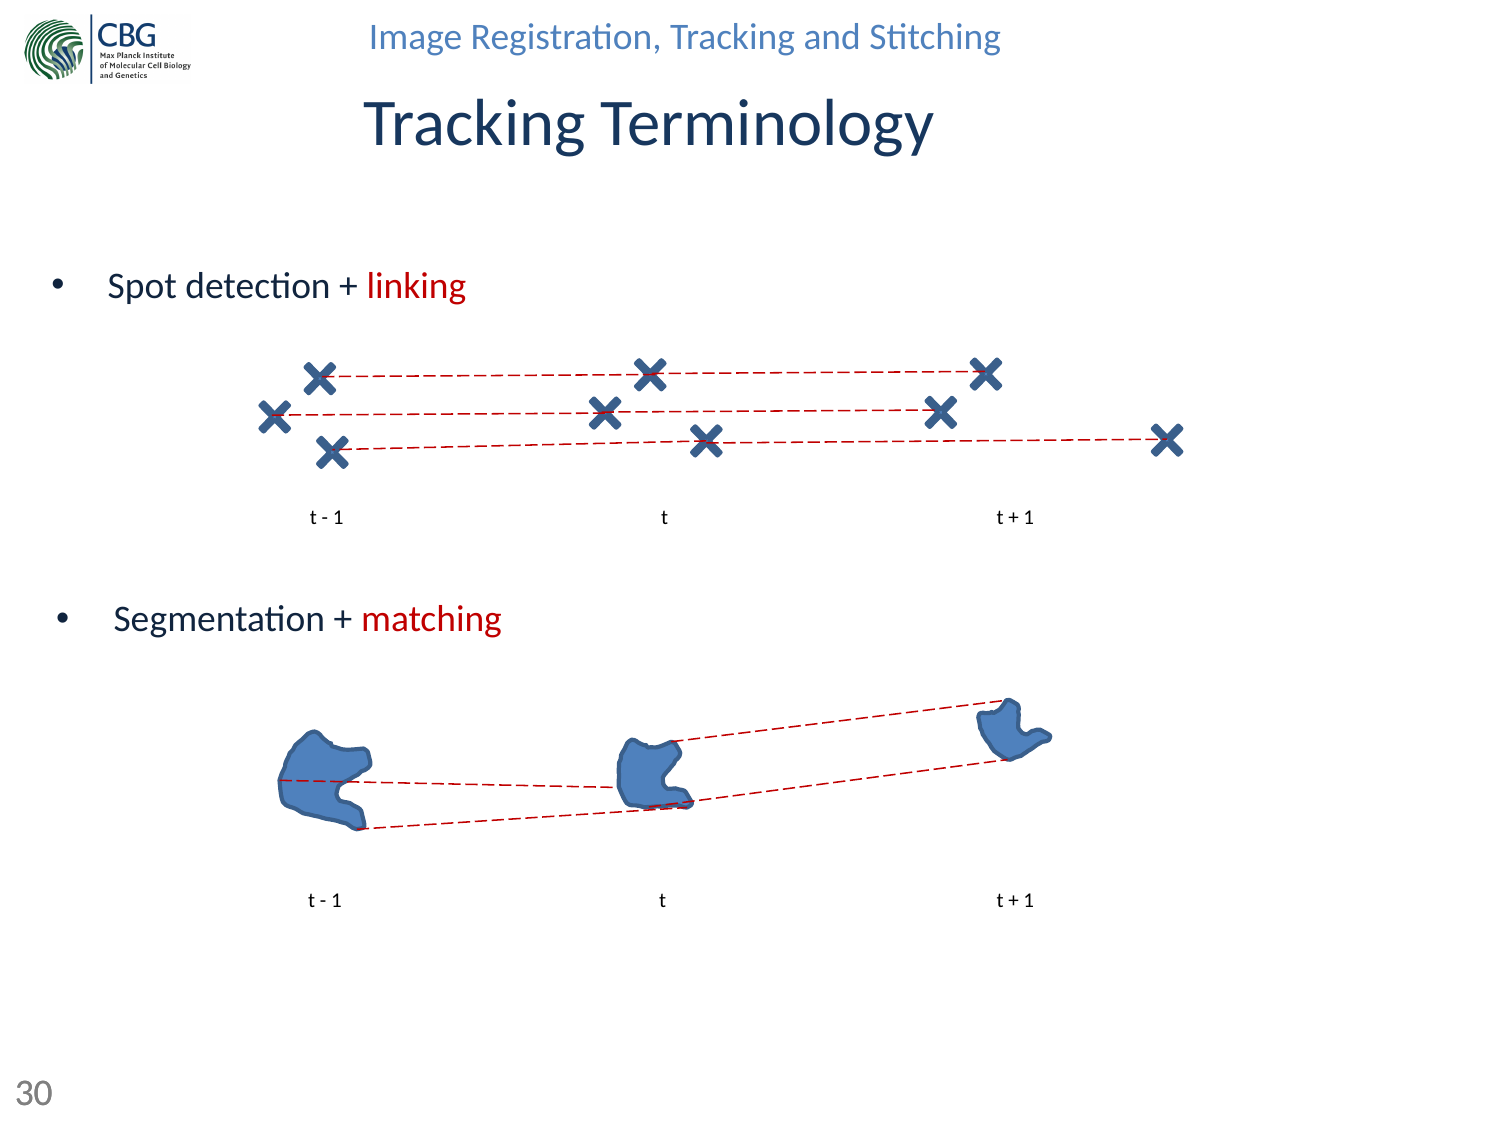

# Tracking Terminology
Spot detection + linking

t - 1
t
t + 1
Segmentation + matching

t - 1
t
t + 1